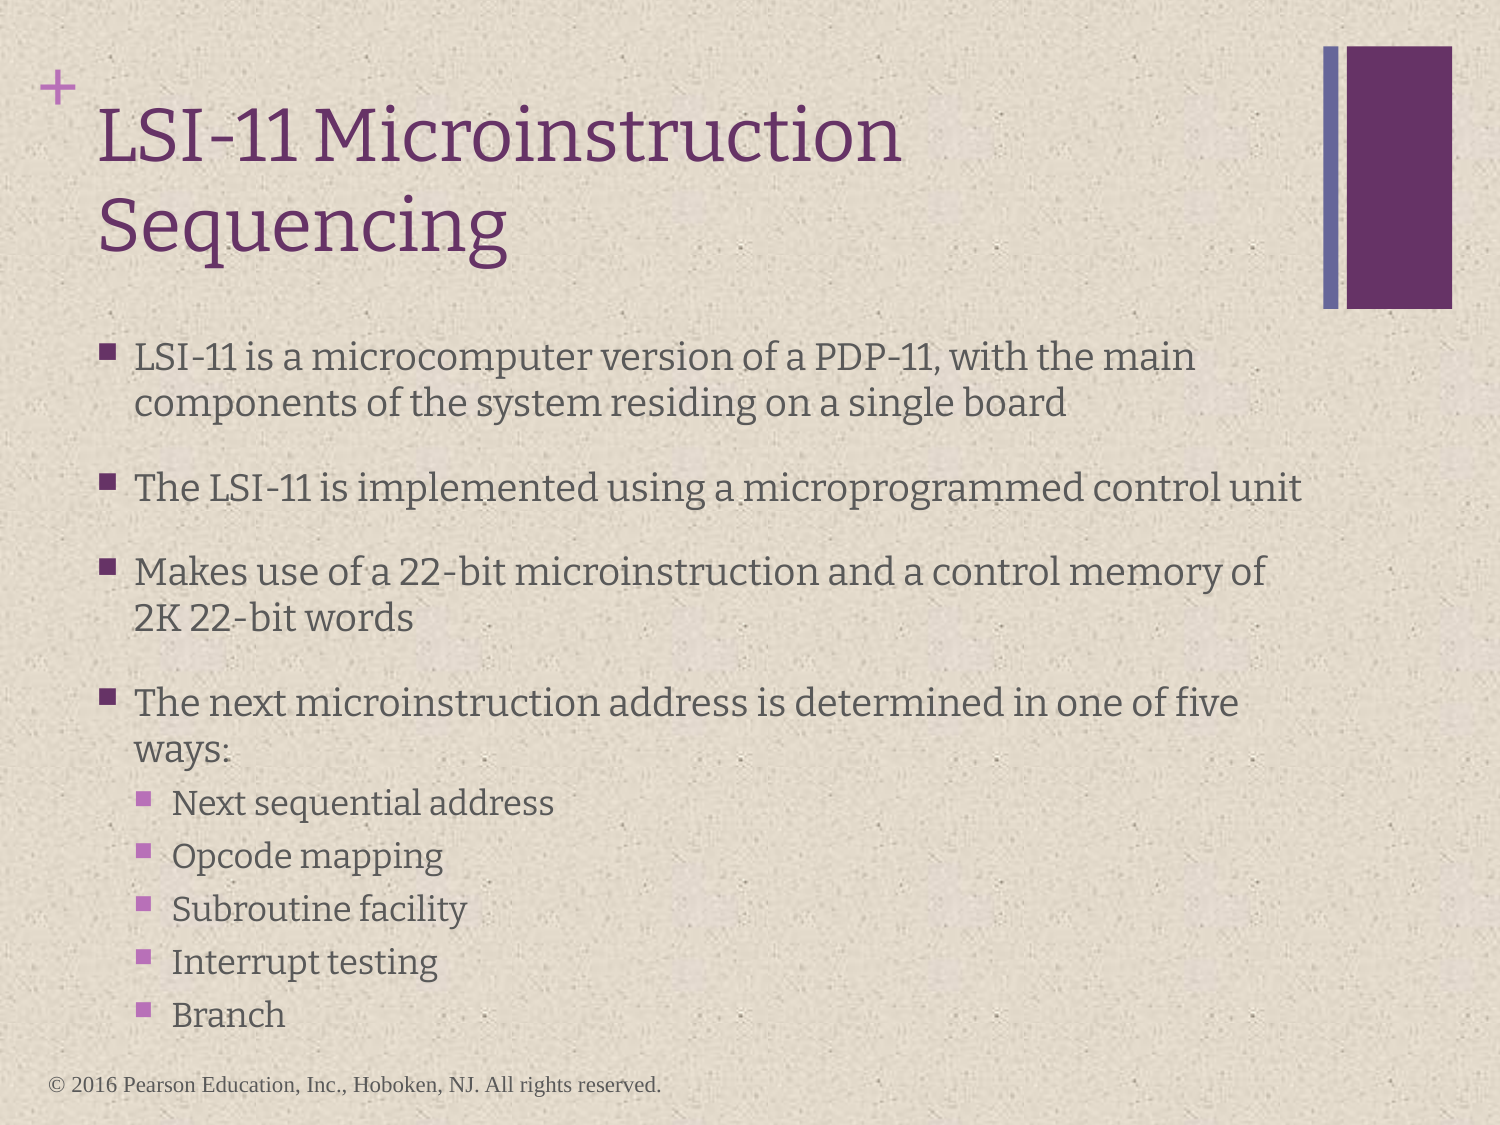

# LSI-11 Microinstruction Sequencing
LSI-11 is a microcomputer version of a PDP-11, with the main components of the system residing on a single board
The LSI-11 is implemented using a microprogrammed control unit
Makes use of a 22-bit microinstruction and a control memory of 2K 22-bit words
The next microinstruction address is determined in one of five ways:
Next sequential address
Opcode mapping
Subroutine facility
Interrupt testing
Branch

© 2016 Pearson Education, Inc., Hoboken, NJ. All rights reserved.